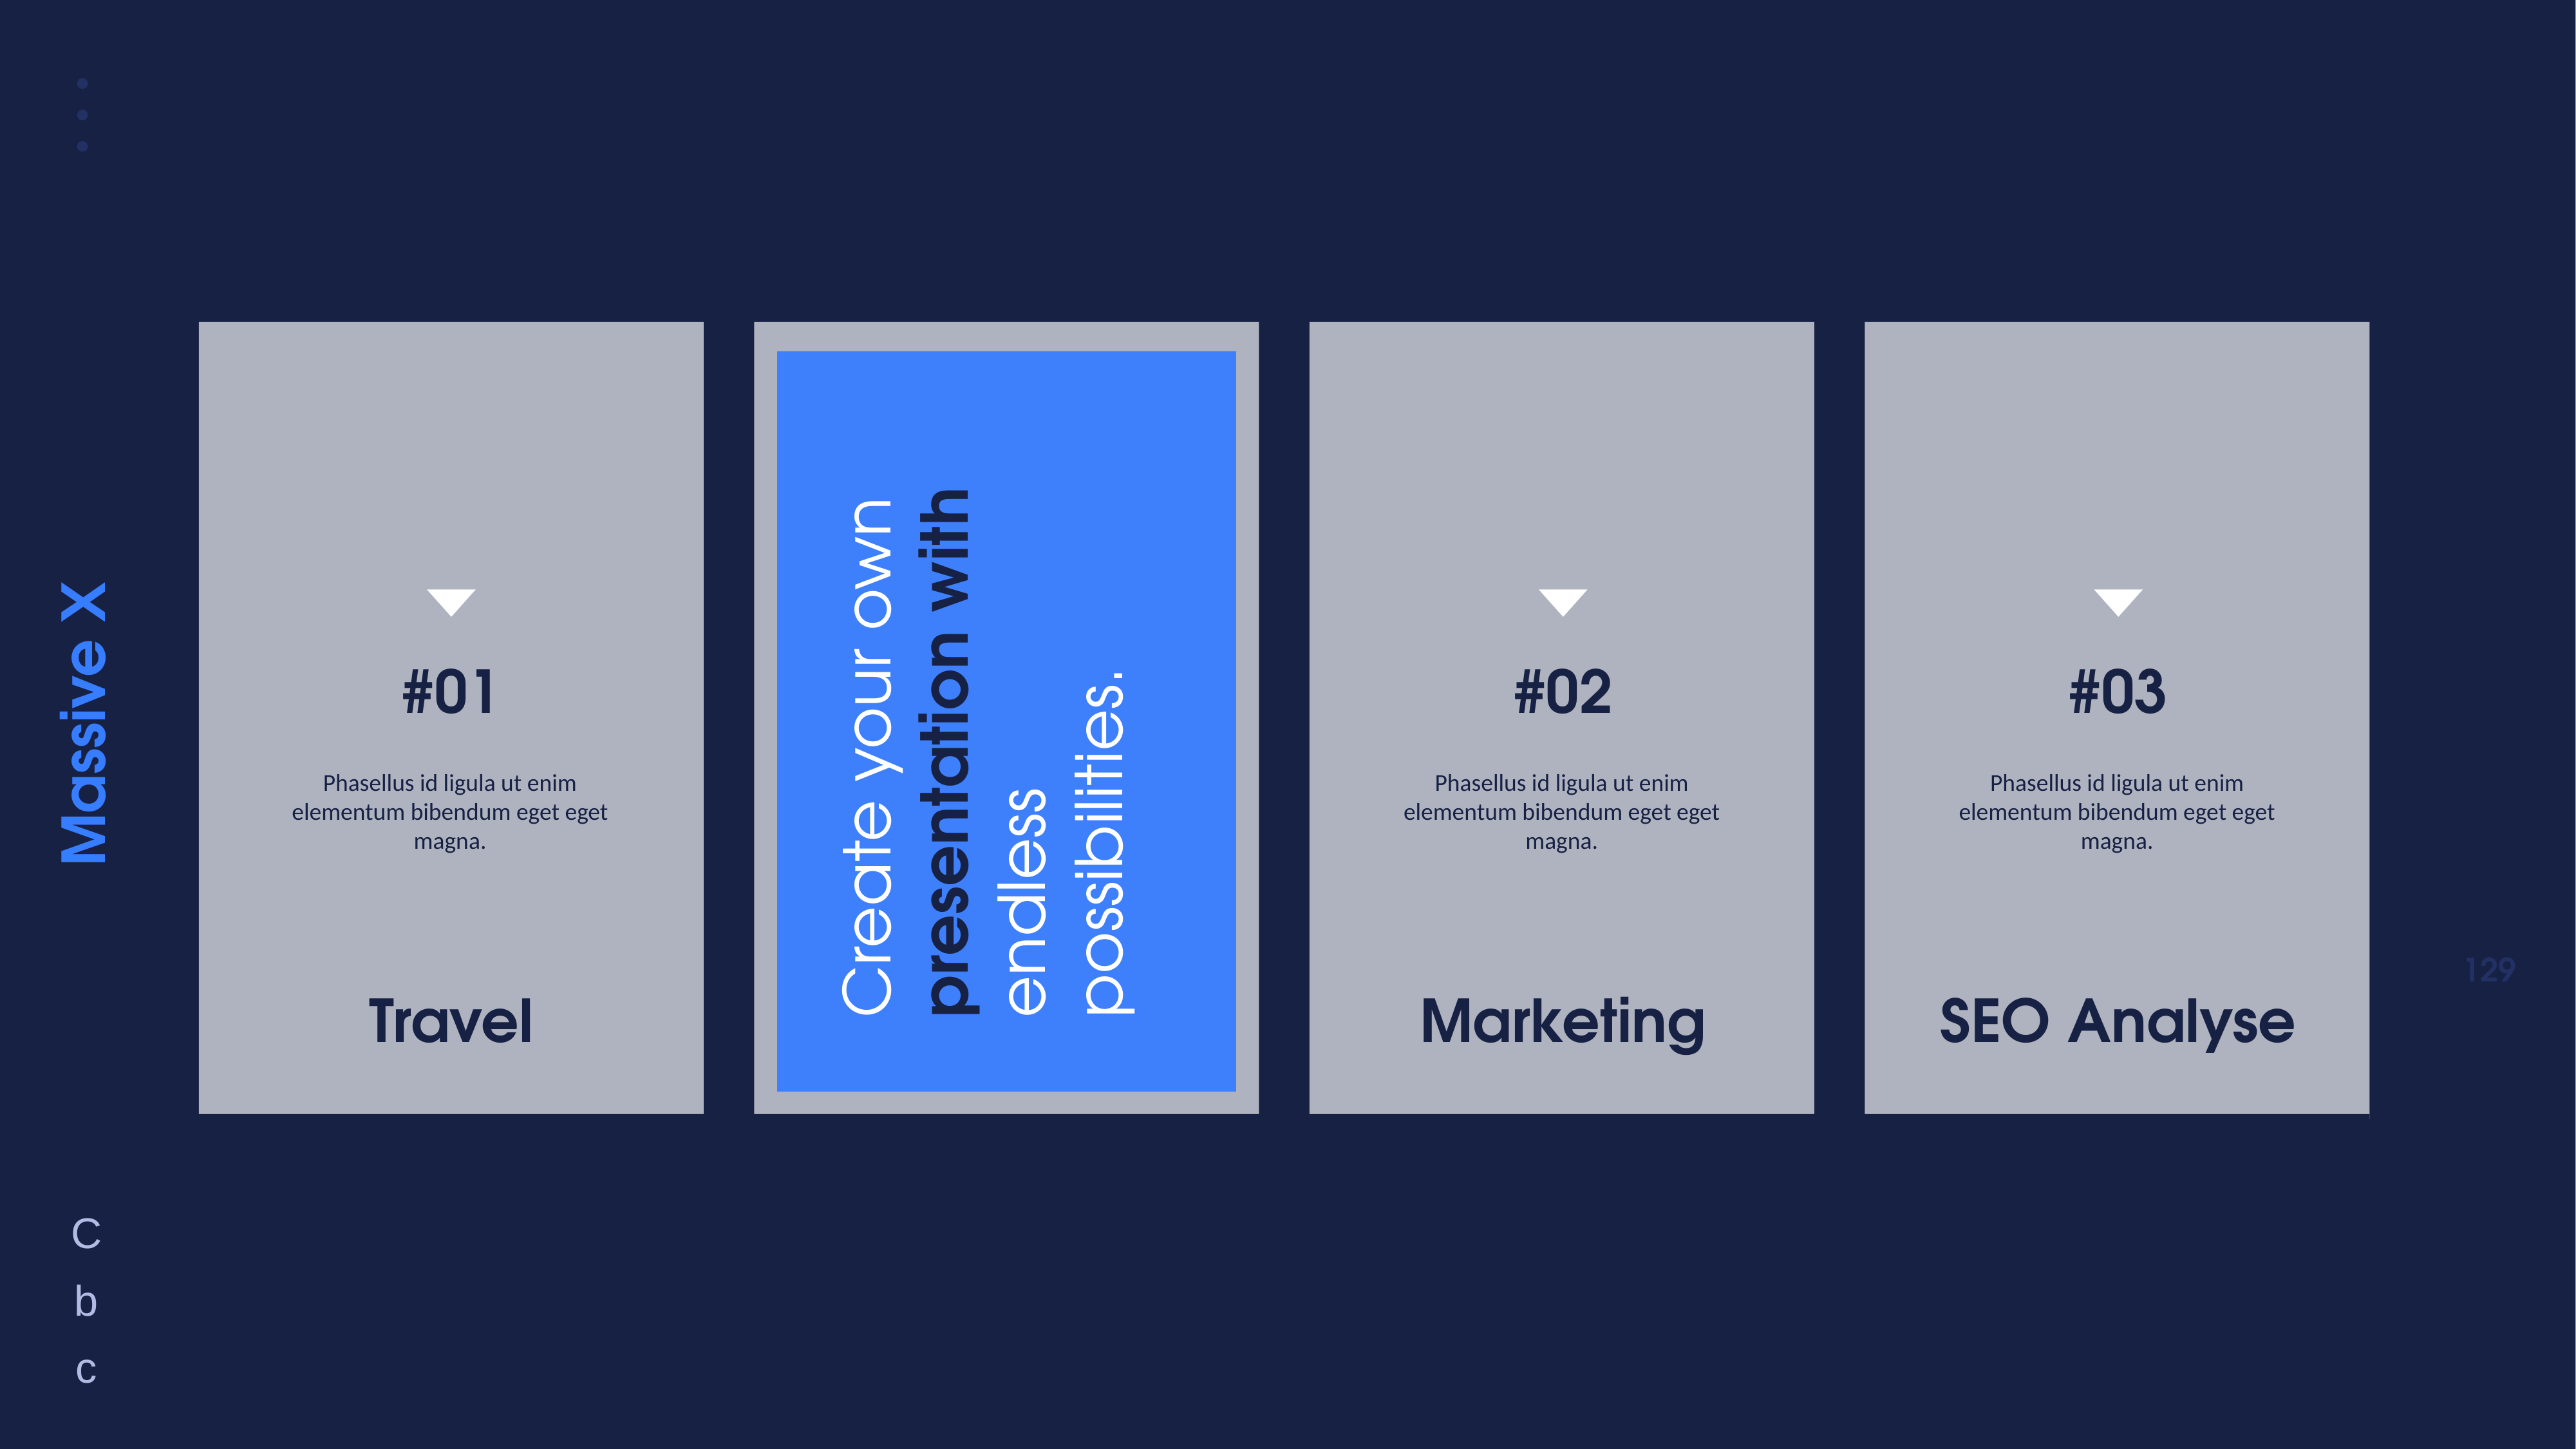

#01
Phasellus id ligula ut enim elementum bibendum eget eget magna.
Travel

Create your own presentation with endless possibilities.

#02
Phasellus id ligula ut enim elementum bibendum eget eget magna.
Marketing

#03
Phasellus id ligula ut enim elementum bibendum eget eget magna.
SEO Analyse